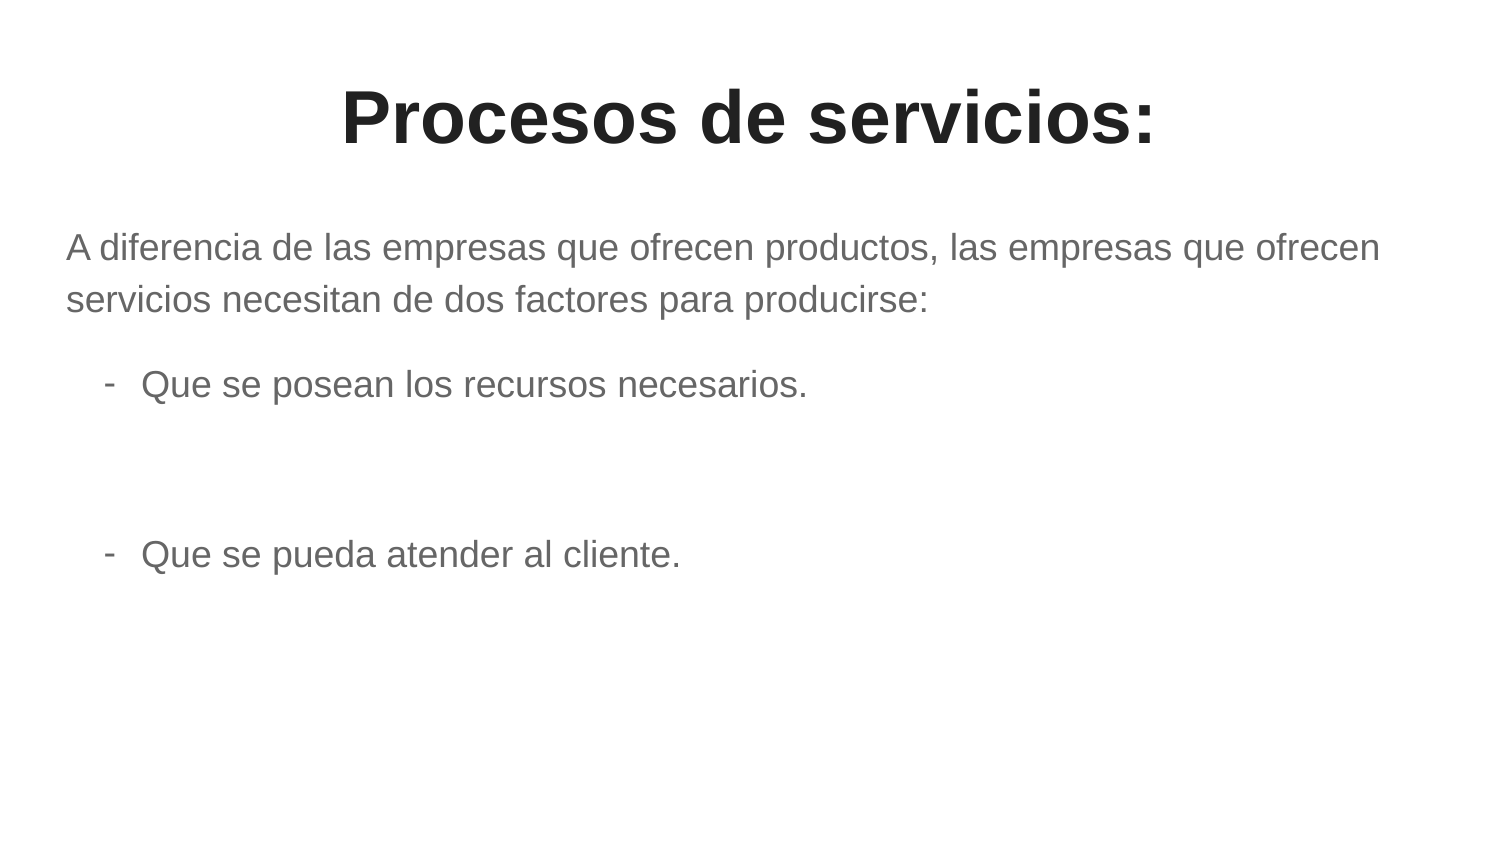

# Procesos de servicios:
A diferencia de las empresas que ofrecen productos, las empresas que ofrecen servicios necesitan de dos factores para producirse:
Que se posean los recursos necesarios.

Que se pueda atender al cliente.